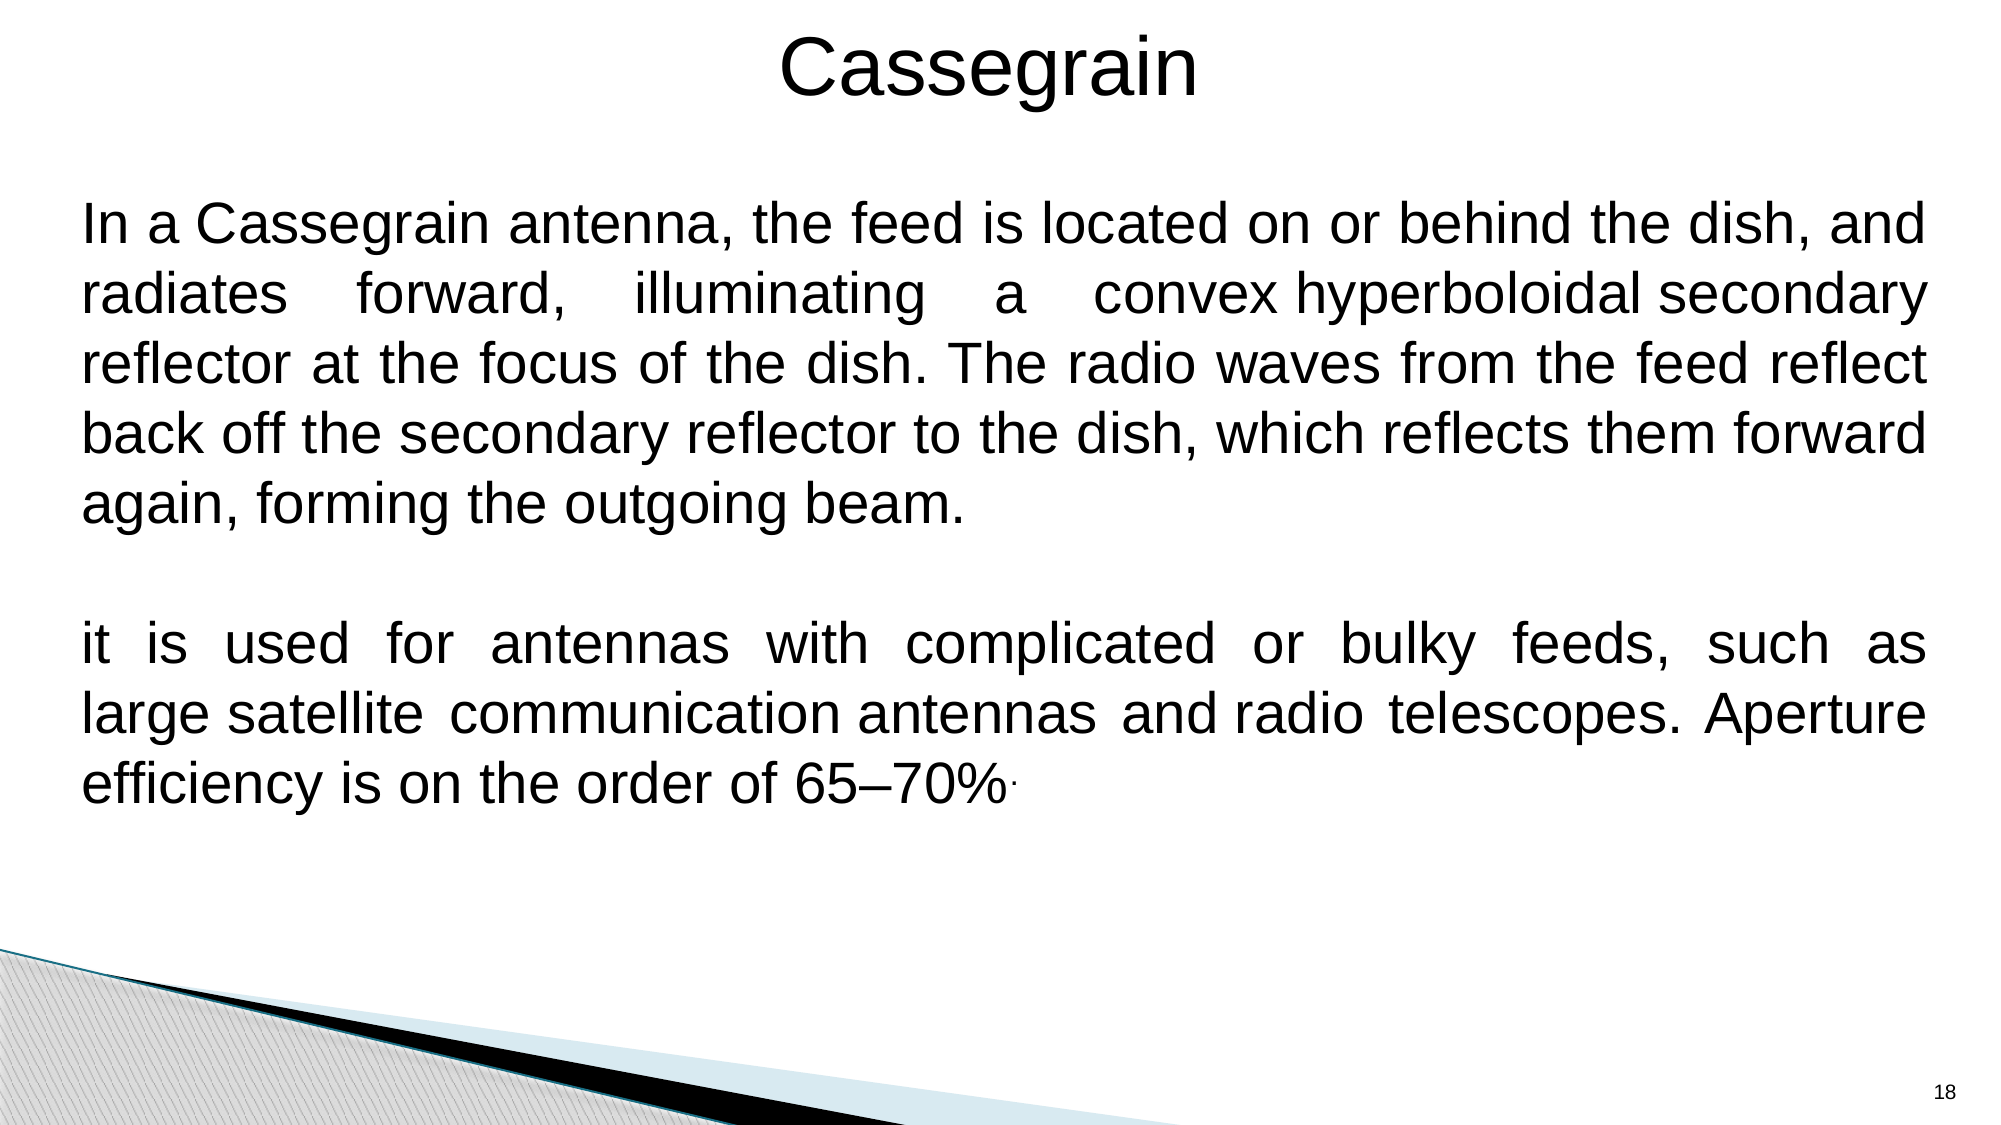

Cassegrain
In a Cassegrain antenna, the feed is located on or behind the dish, and radiates forward, illuminating a convex hyperboloidal secondary reflector at the focus of the dish. The radio waves from the feed reflect back off the secondary reflector to the dish, which reflects them forward again, forming the outgoing beam.

it is used for antennas with complicated or bulky feeds, such as large satellite communication antennas and radio telescopes. Aperture efficiency is on the order of 65–70%.
18